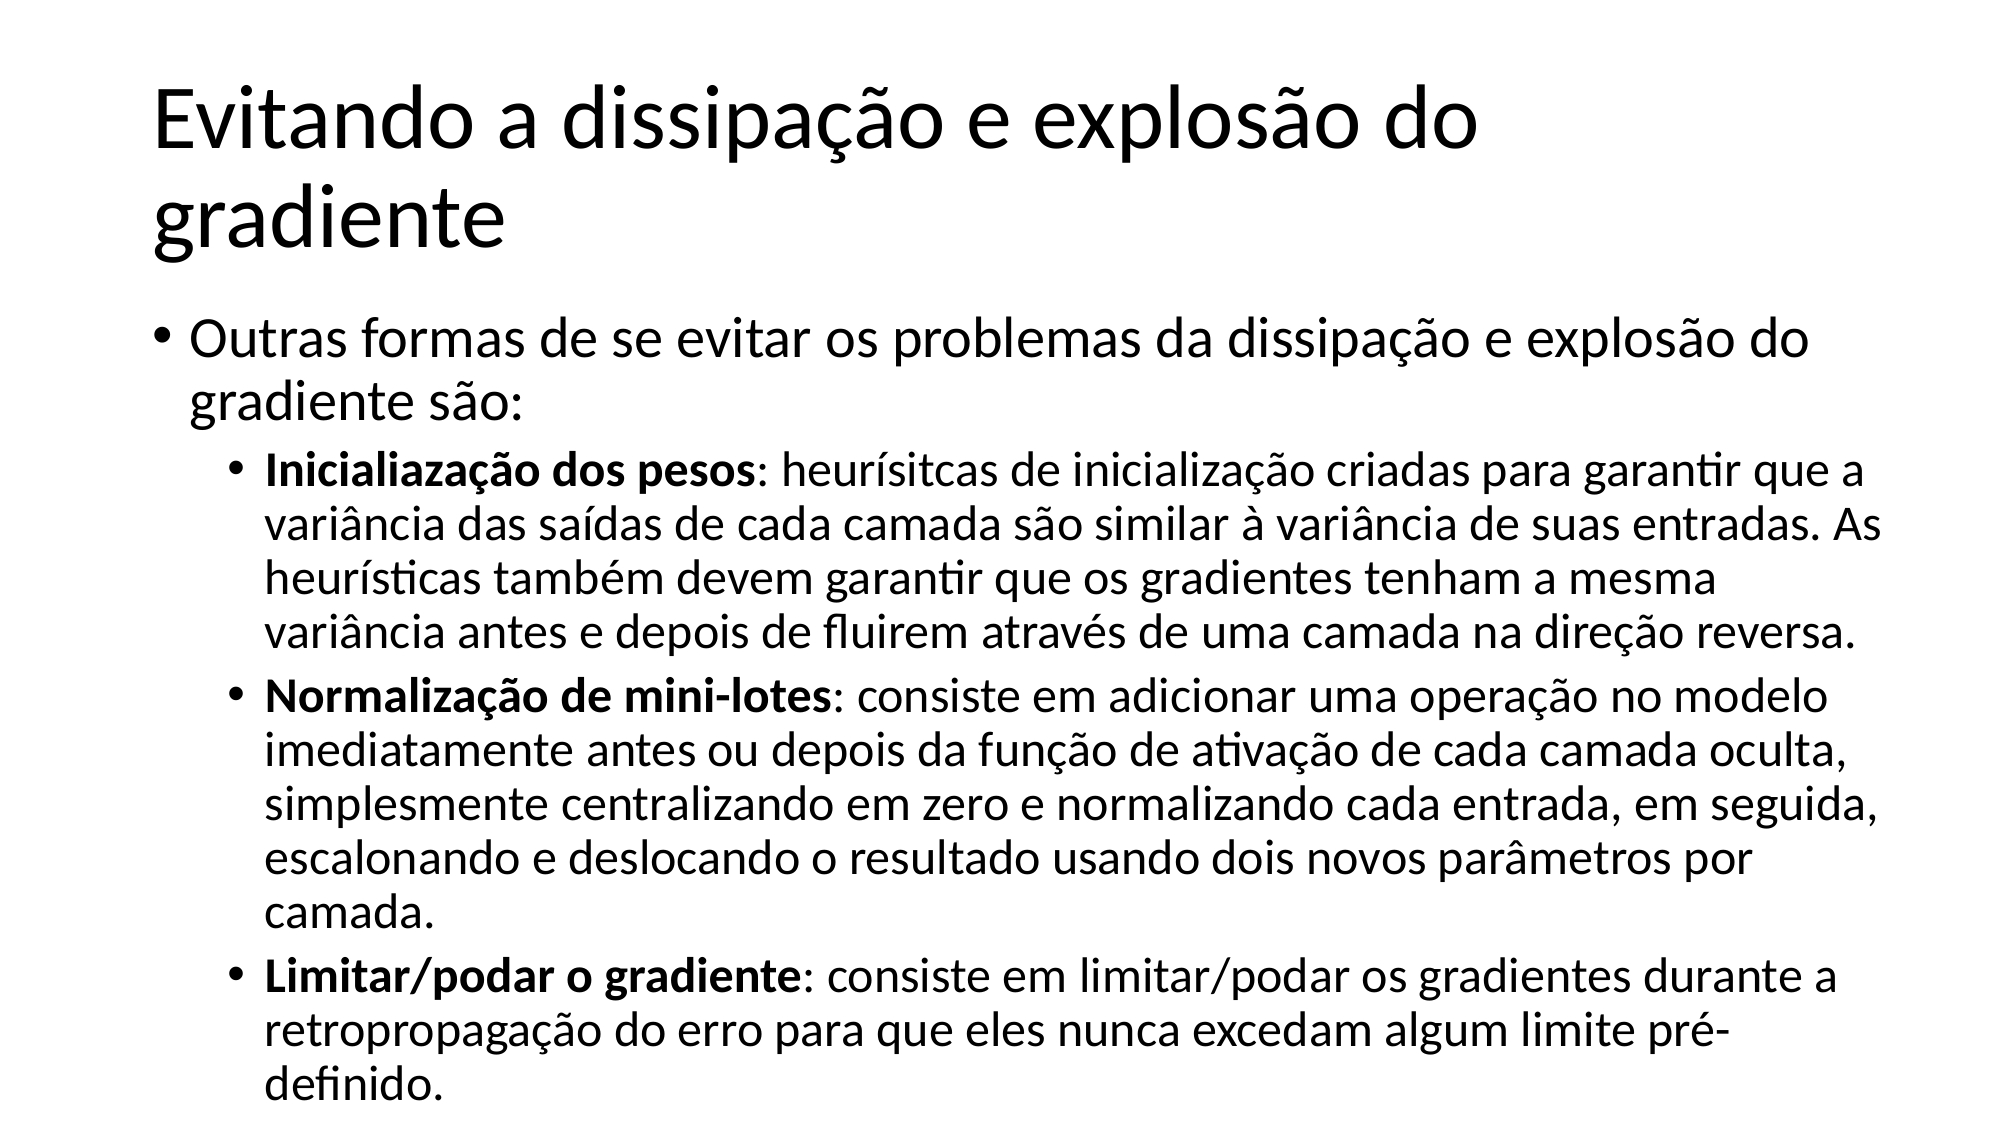

# Evitando a dissipação e explosão do gradiente
Outras formas de se evitar os problemas da dissipação e explosão do gradiente são:
Inicialiazação dos pesos: heurísitcas de inicialização criadas para garantir que a variância das saídas de cada camada são similar à variância de suas entradas. As heurísticas também devem garantir que os gradientes tenham a mesma variância antes e depois de fluirem através de uma camada na direção reversa.
Normalização de mini-lotes: consiste em adicionar uma operação no modelo imediatamente antes ou depois da função de ativação de cada camada oculta, simplesmente centralizando em zero e normalizando cada entrada, em seguida, escalonando e deslocando o resultado usando dois novos parâmetros por camada.
Limitar/podar o gradiente: consiste em limitar/podar os gradientes durante a retropropagação do erro para que eles nunca excedam algum limite pré-definido.